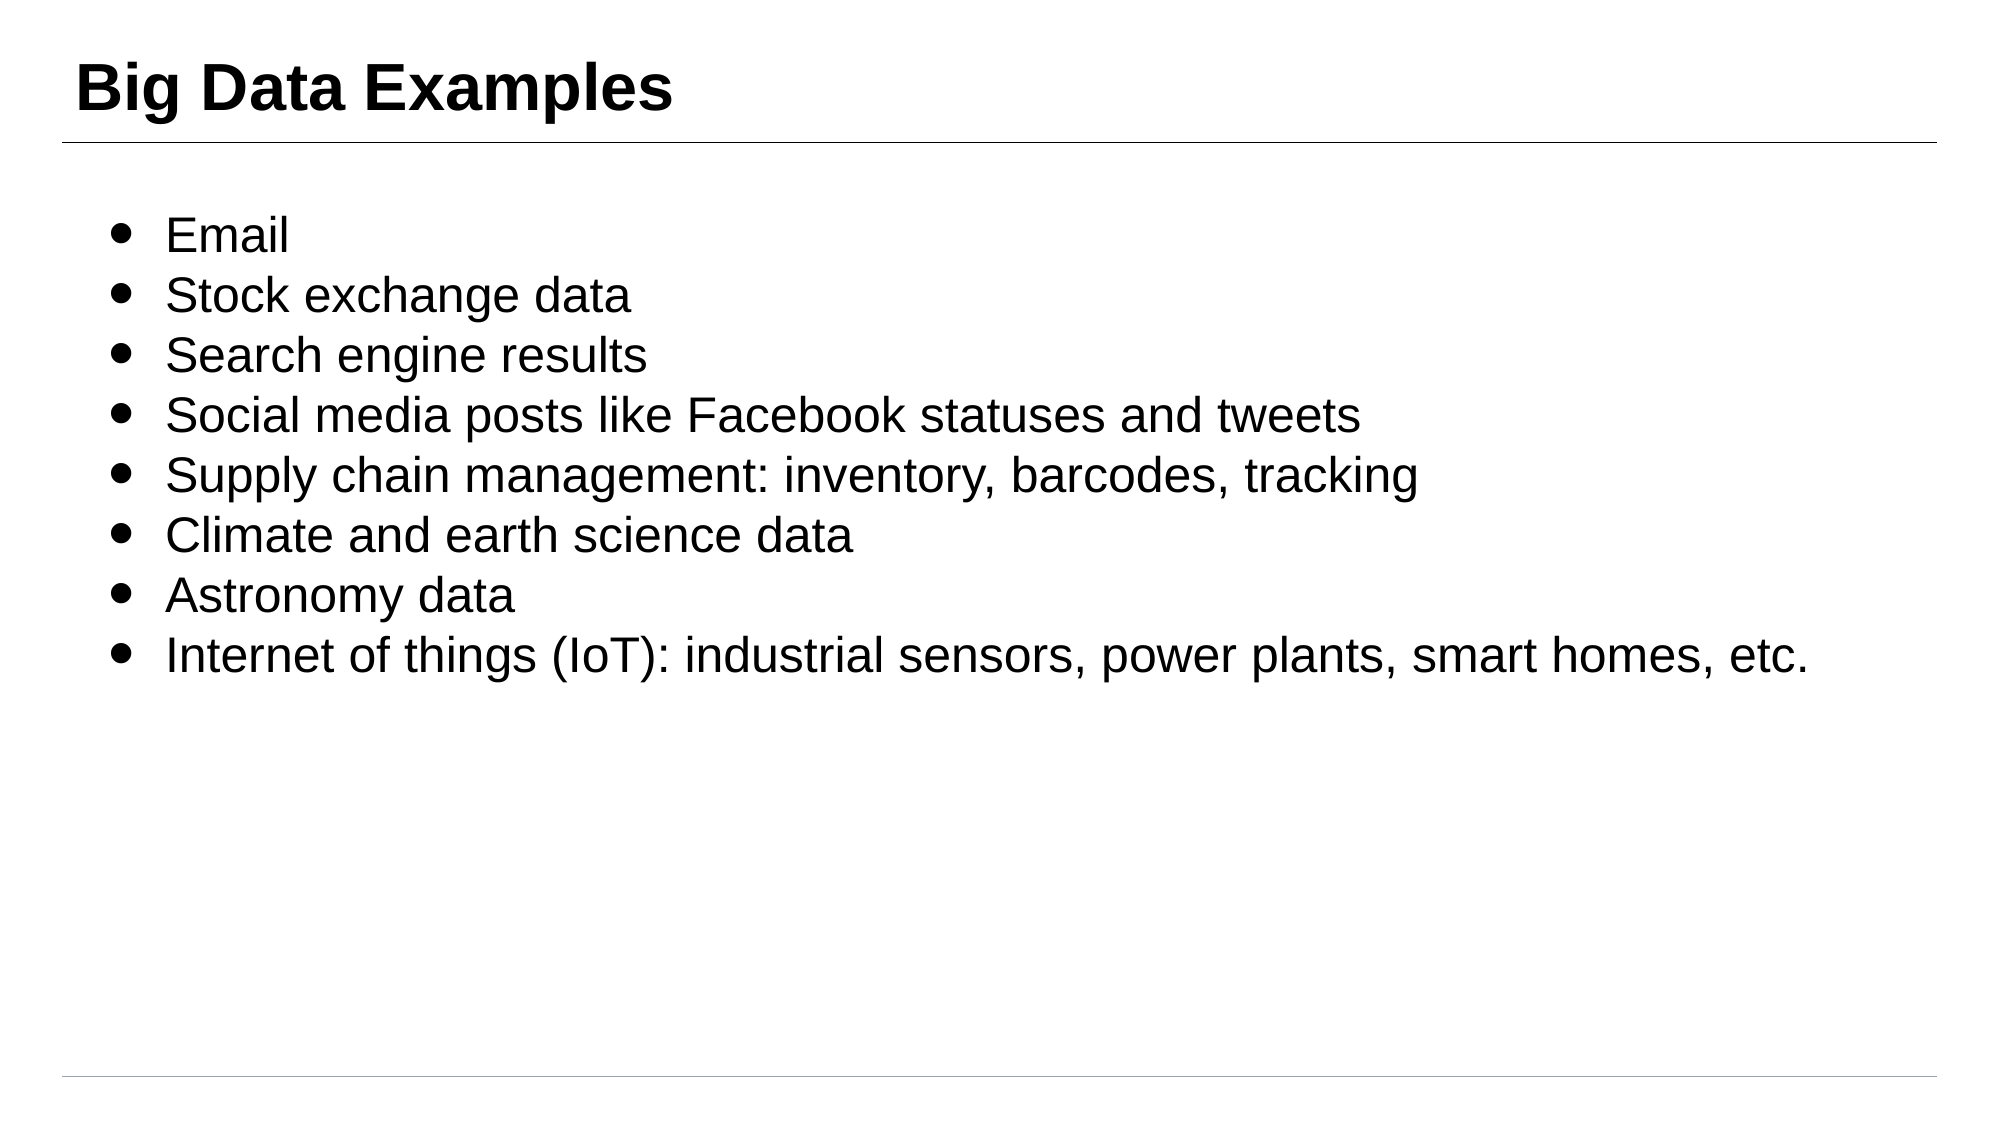

# Big Data Examples
Email
Stock exchange data
Search engine results
Social media posts like Facebook statuses and tweets
Supply chain management: inventory, barcodes, tracking
Climate and earth science data
Astronomy data
Internet of things (IoT): industrial sensors, power plants, smart homes, etc.